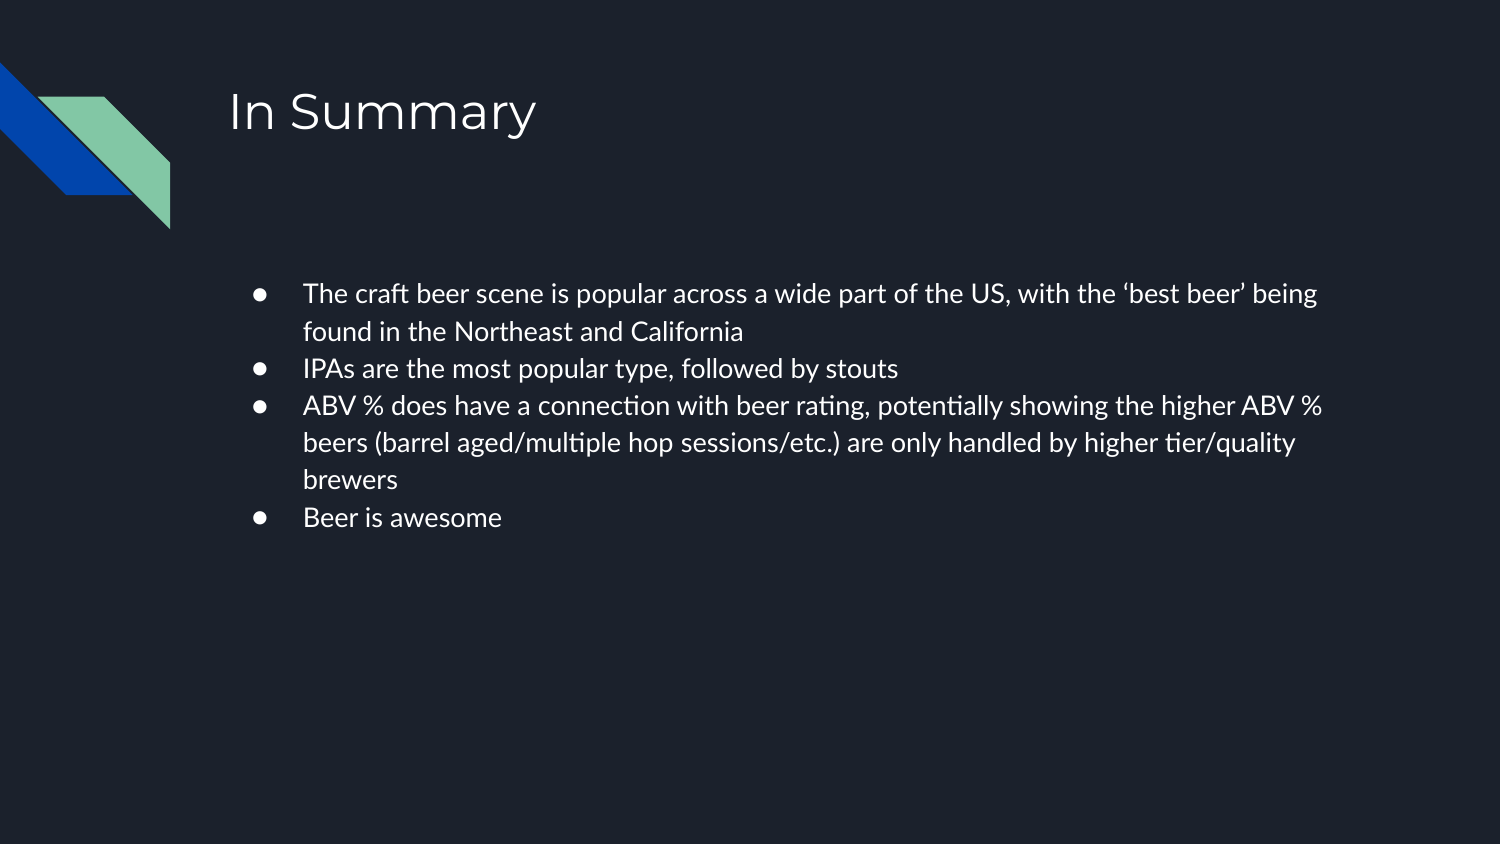

# In Summary
The craft beer scene is popular across a wide part of the US, with the ‘best beer’ being found in the Northeast and California
IPAs are the most popular type, followed by stouts
ABV % does have a connection with beer rating, potentially showing the higher ABV % beers (barrel aged/multiple hop sessions/etc.) are only handled by higher tier/quality brewers
Beer is awesome